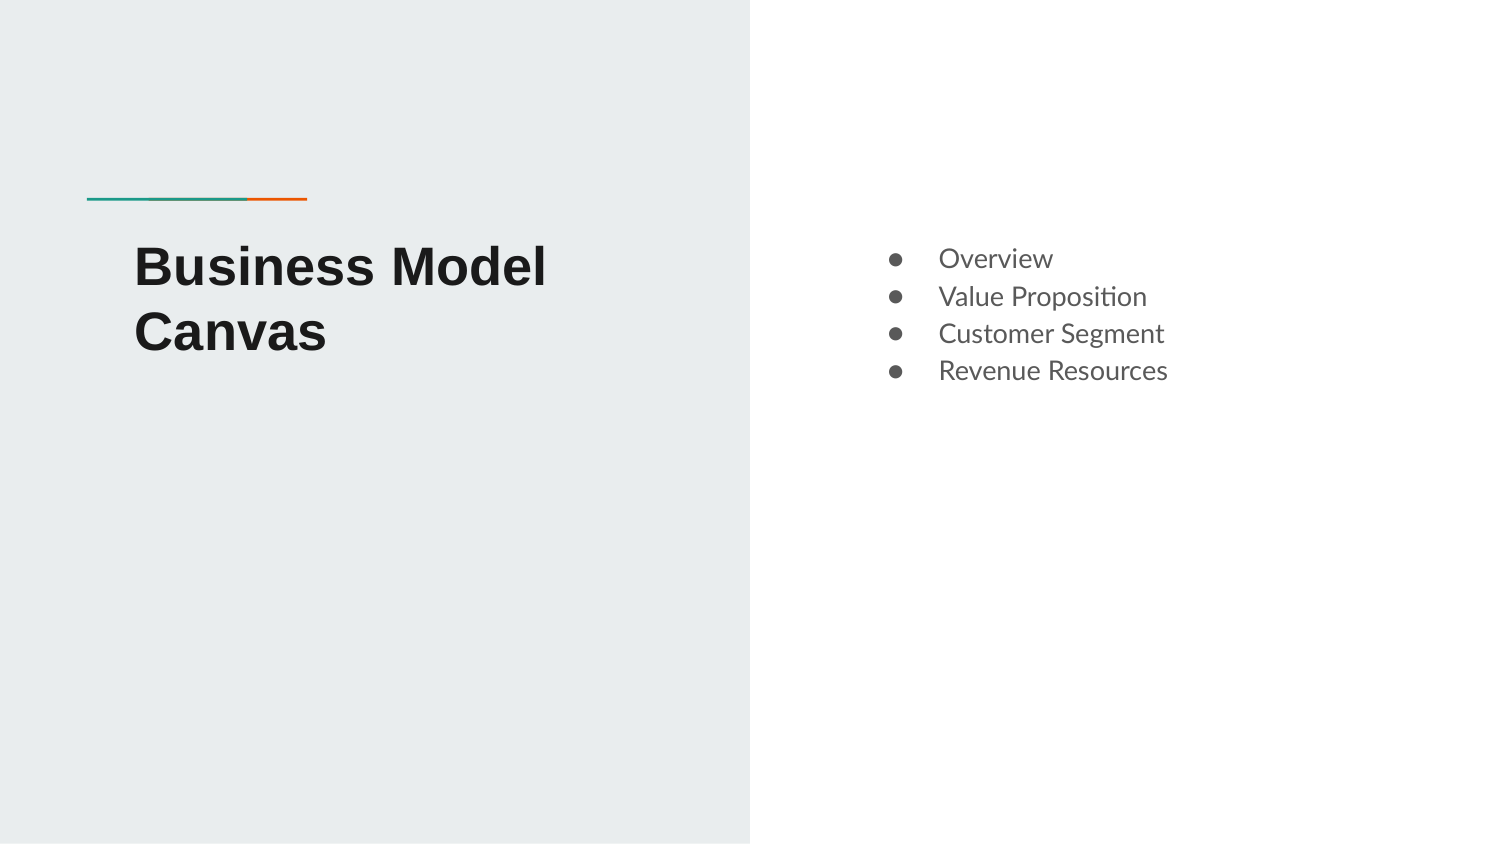

# Business Model Canvas
Overview
Value Proposition
Customer Segment
Revenue Resources